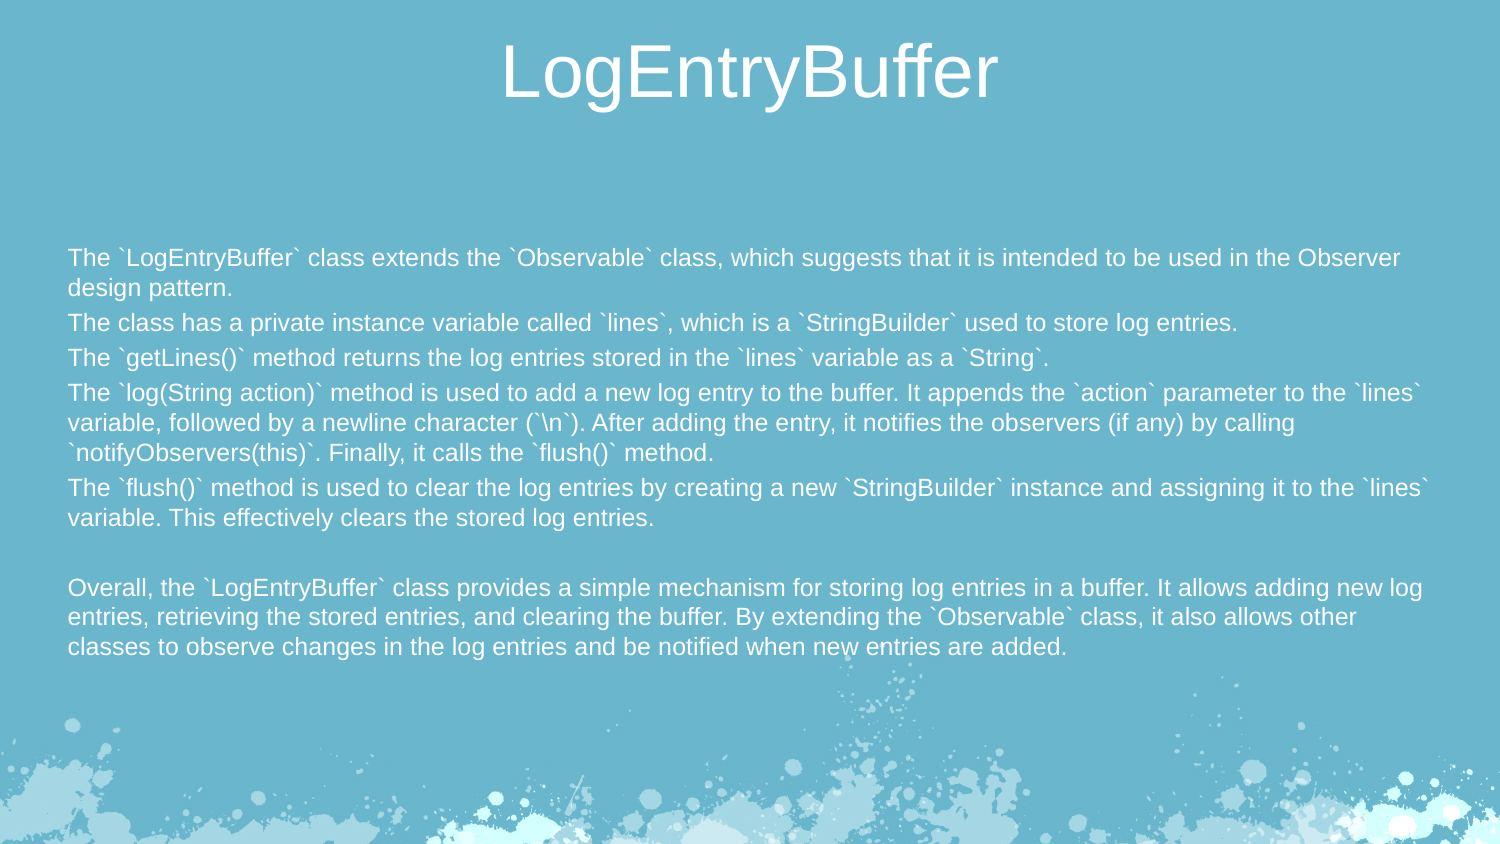

LogEntryBuffer

The `LogEntryBuffer` class extends the `Observable` class, which suggests that it is intended to be used in the Observer
design pattern.
The class has a private instance variable called `lines`, which is a `StringBuilder` used to store log entries.
The `getLines()` method returns the log entries stored in the `lines` variable as a `String`.
The `log(String action)` method is used to add a new log entry to the buffer. It appends the `action` parameter to the `lines`
variable, followed by a newline character (`\n`). After adding the entry, it notifies the observers (if any) by calling
`notifyObservers(this)`. Finally, it calls the `flush()` method.
The `flush()` method is used to clear the log entries by creating a new `StringBuilder` instance and assigning it to the `lines` variable. This effectively clears the stored log entries.

Overall, the `LogEntryBuffer` class provides a simple mechanism for storing log entries in a buffer. It allows adding new log
entries, retrieving the stored entries, and clearing the buffer. By extending the `Observable` class, it also allows other classes to observe changes in the log entries and be notified when new entries are added.